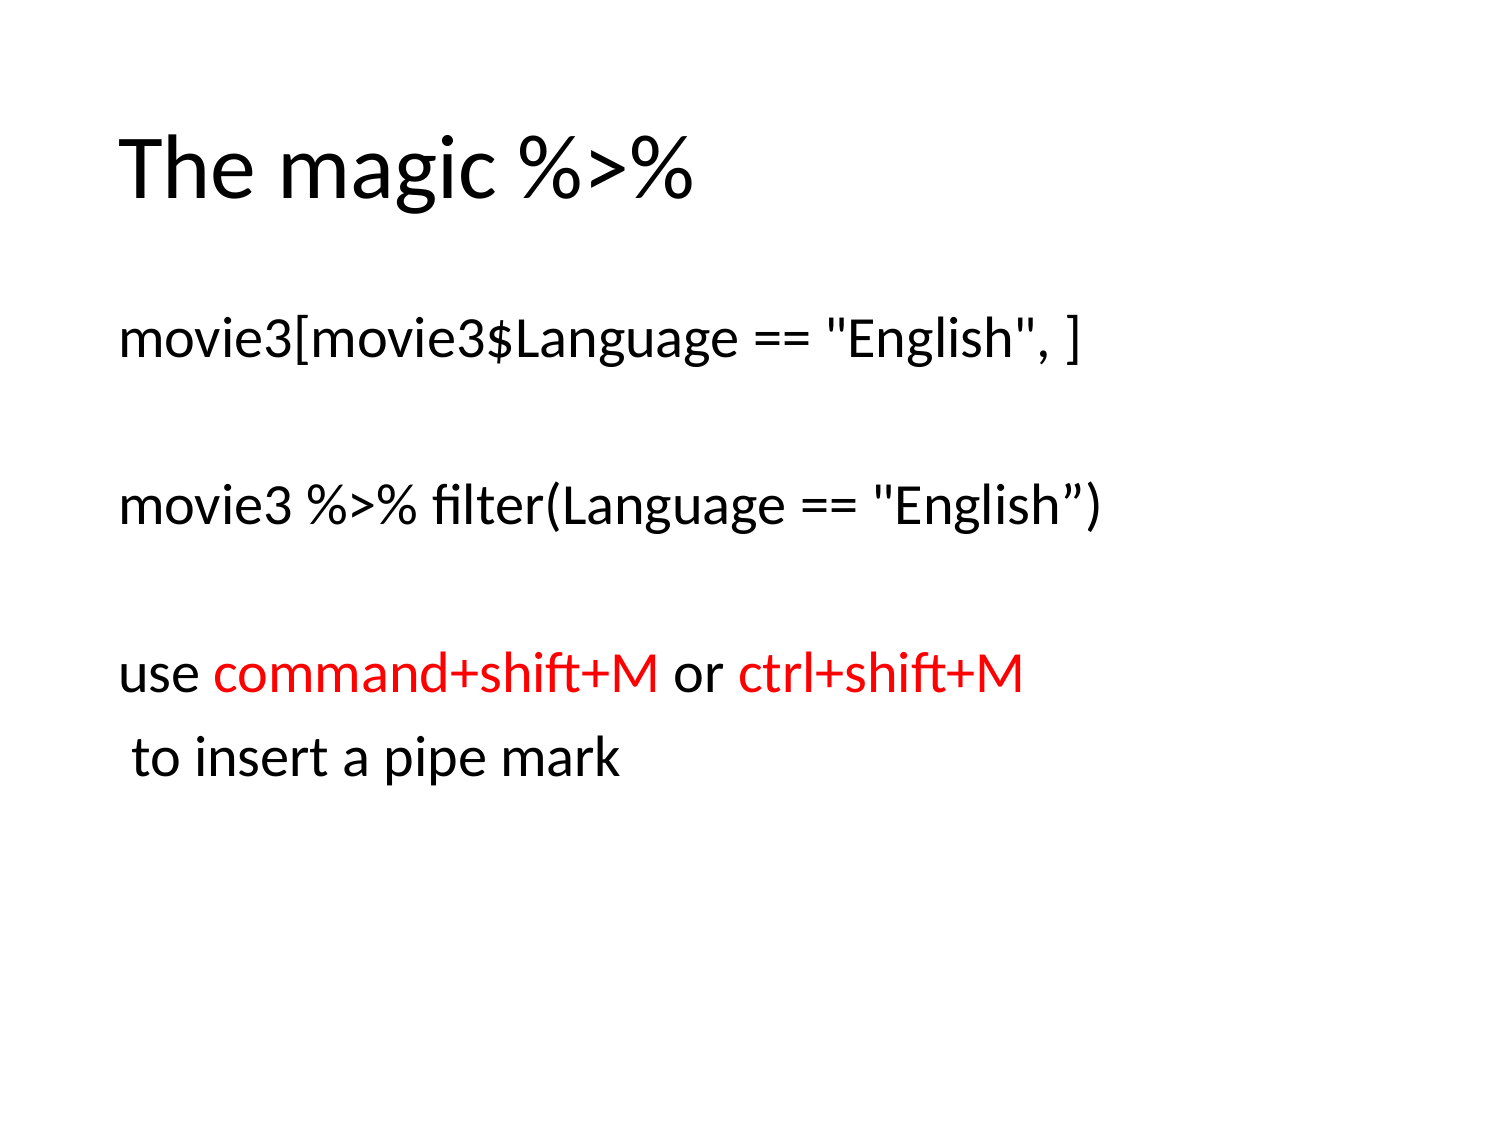

# The magic %>%
movie3[movie3$Language == "English", ]

movie3 %>% filter(Language == "English”)

use command+shift+M or ctrl+shift+M
 to insert a pipe mark